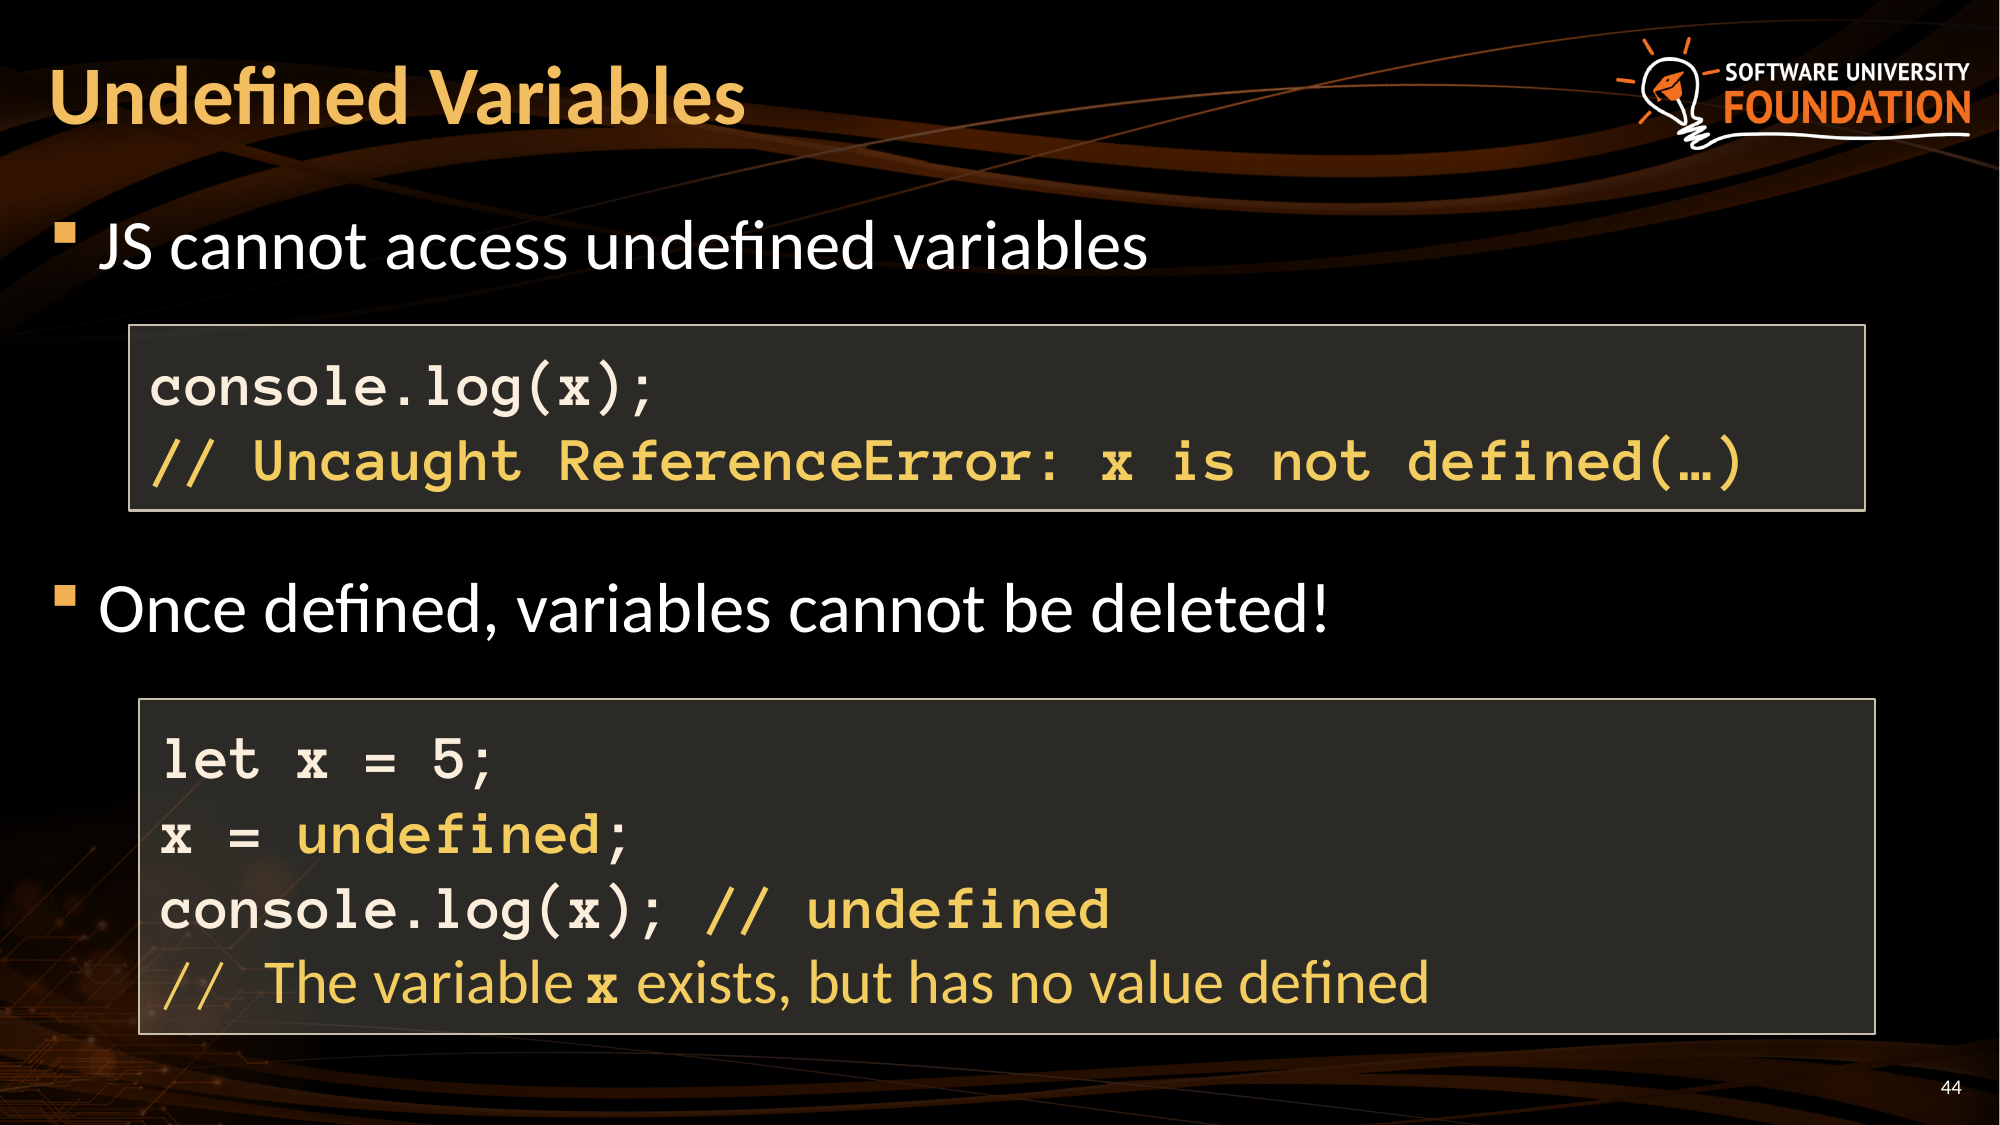

# Undefined Variables
JS cannot access undefined variables

Once defined, variables cannot be deleted!
console.log(x);
// Uncaught ReferenceError: x is not defined(…)
let x = 5;
x = undefined;
console.log(x); // undefined
// The variable x exists, but has no value defined
44